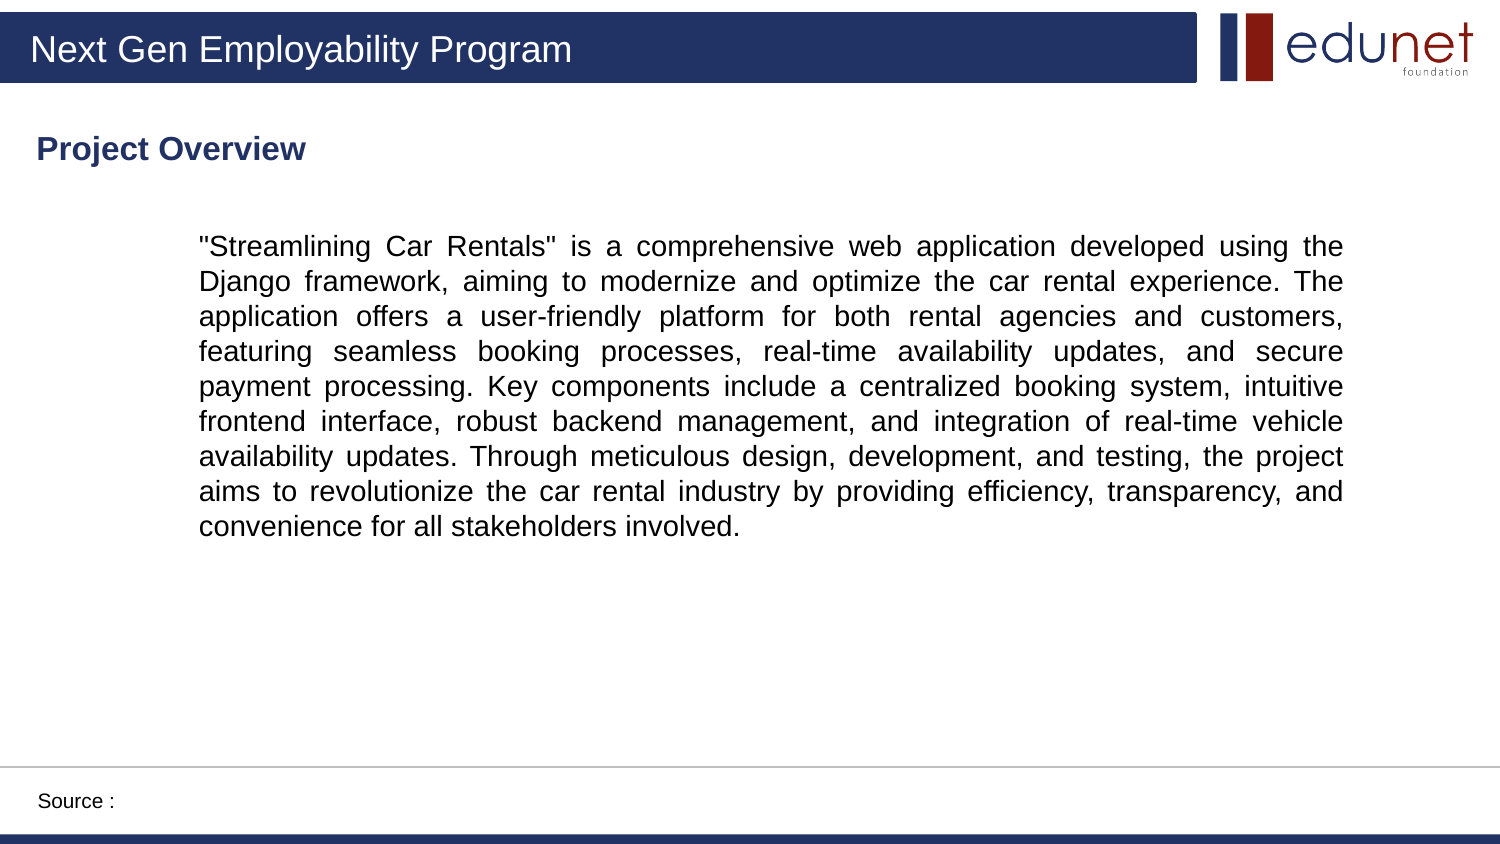

Project Overview
"Streamlining Car Rentals" is a comprehensive web application developed using the Django framework, aiming to modernize and optimize the car rental experience. The application offers a user-friendly platform for both rental agencies and customers, featuring seamless booking processes, real-time availability updates, and secure payment processing. Key components include a centralized booking system, intuitive frontend interface, robust backend management, and integration of real-time vehicle availability updates. Through meticulous design, development, and testing, the project aims to revolutionize the car rental industry by providing efficiency, transparency, and convenience for all stakeholders involved.
Source :